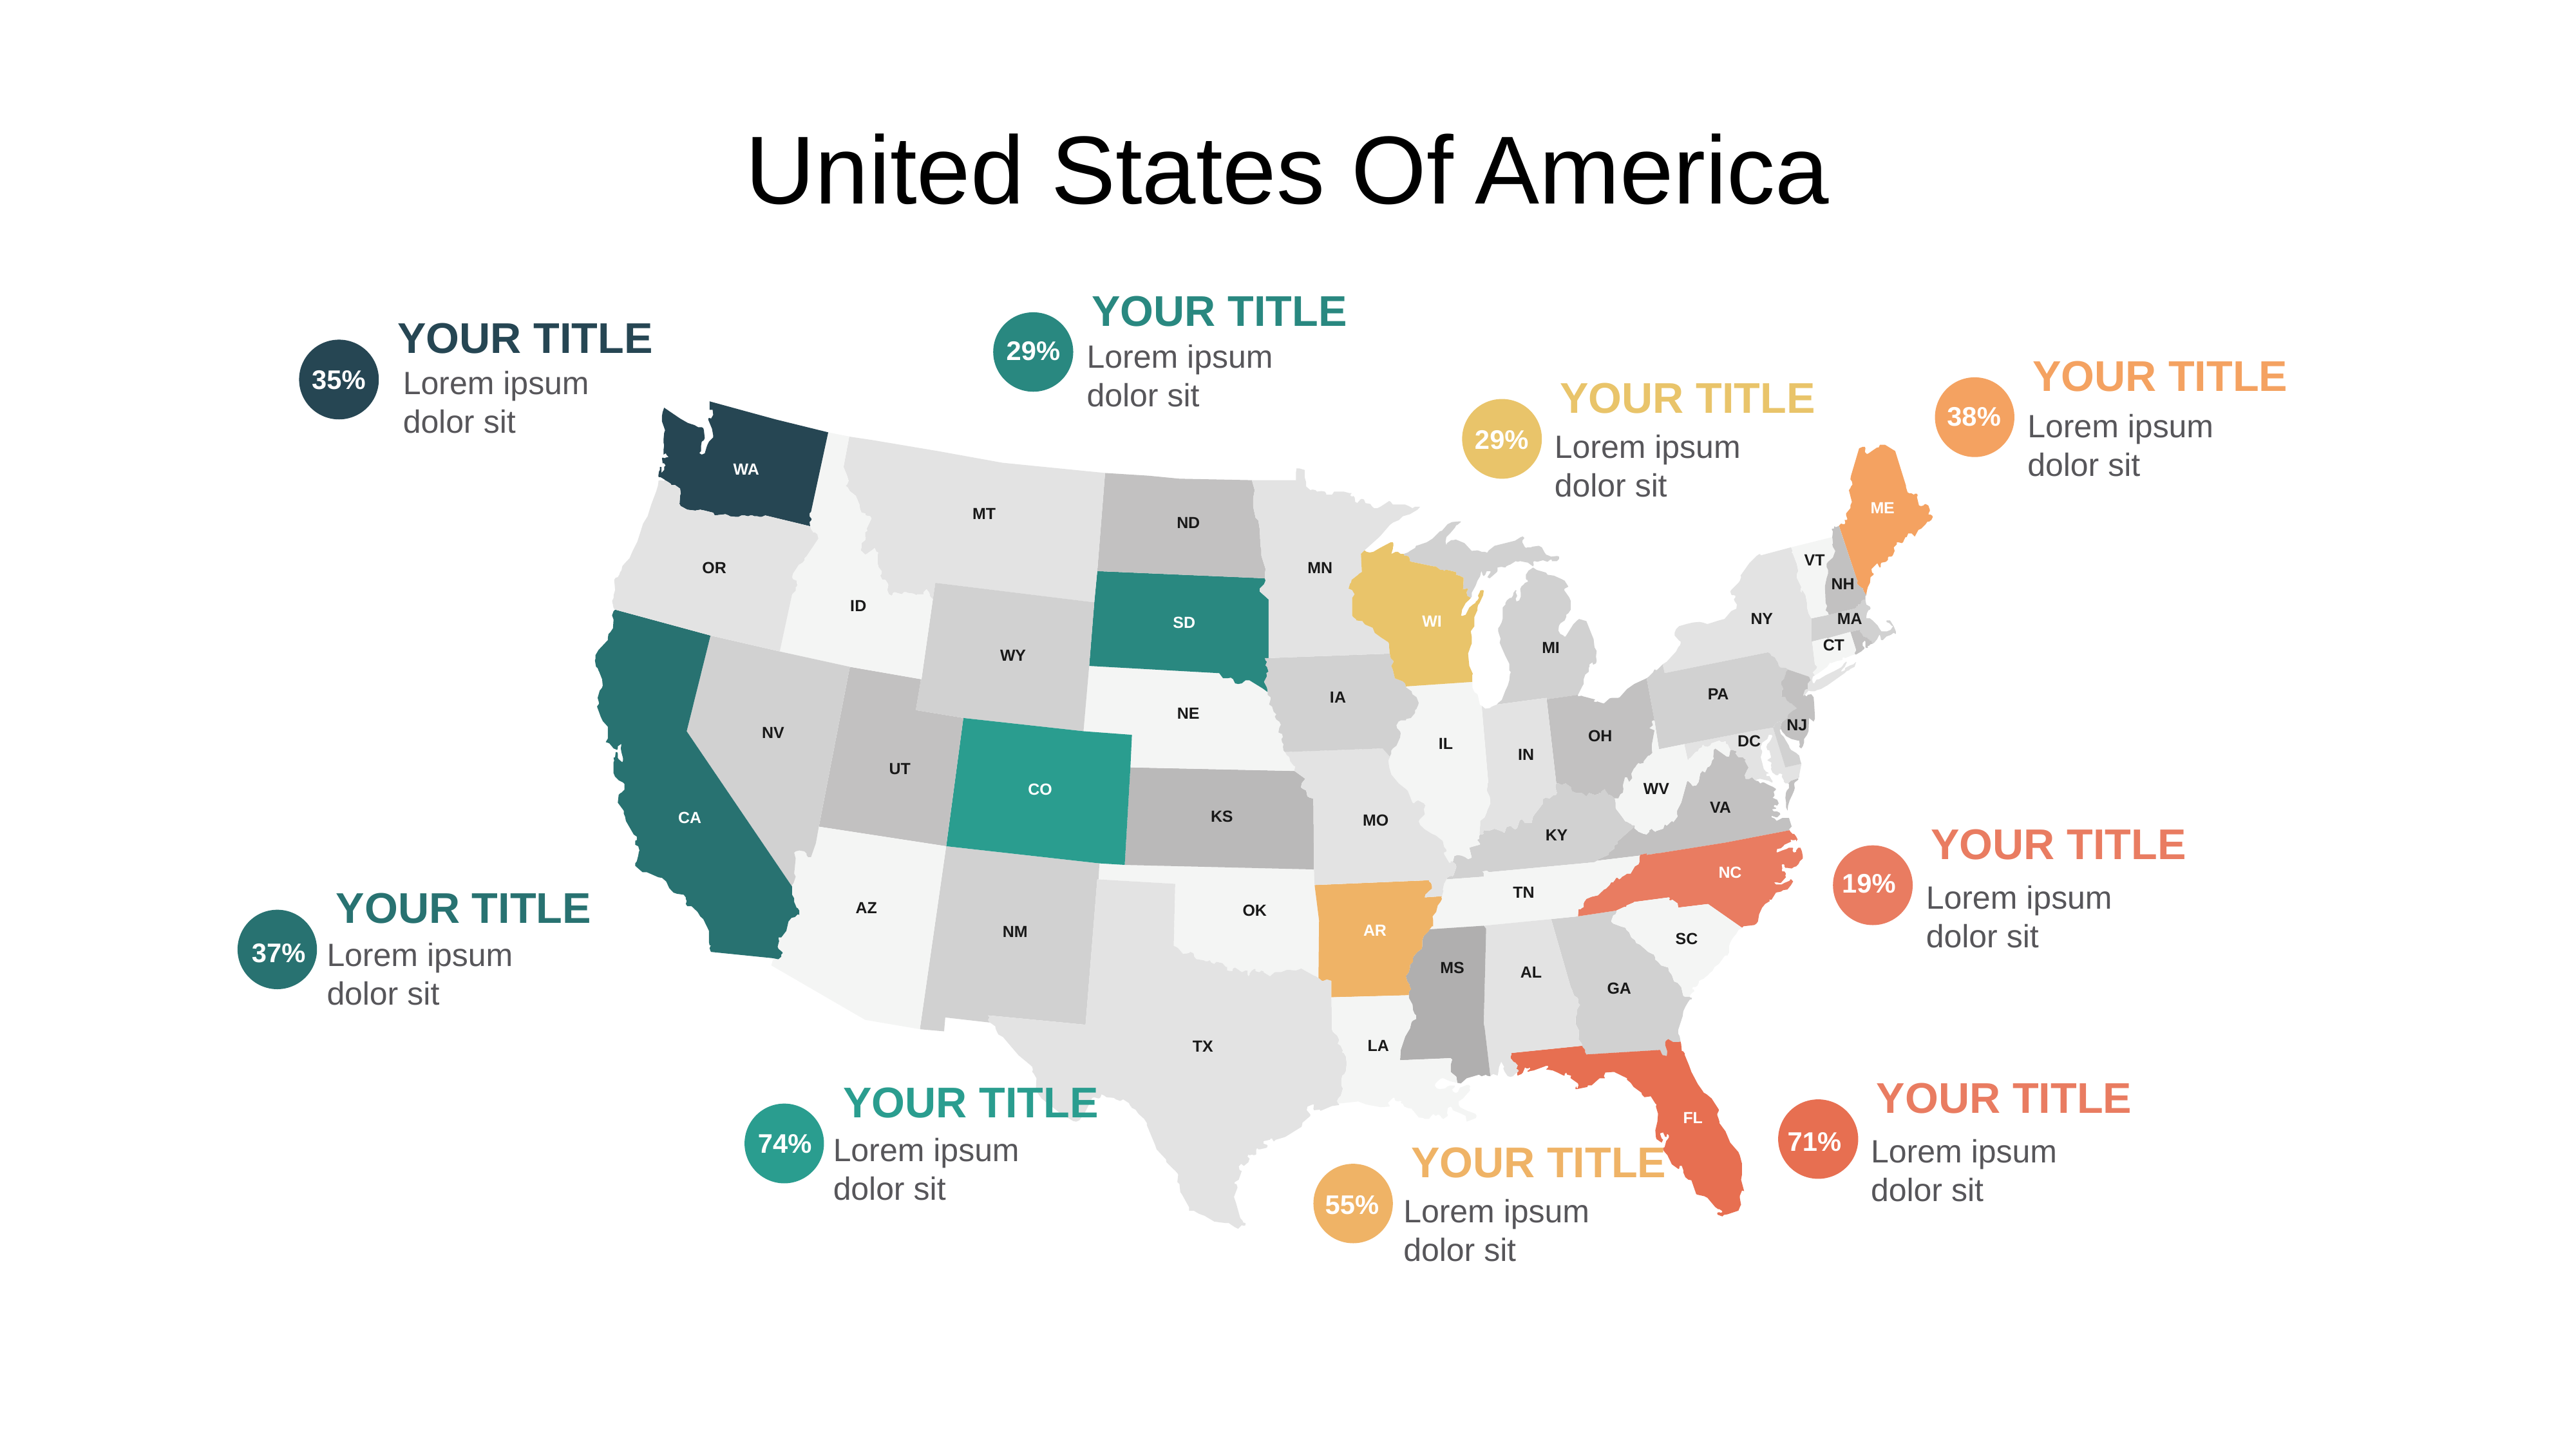

# United States Of America
YOUR TITLE
YOUR TITLE

Lorem ipsum dolor sit
29%

YOUR TITLE
Lorem ipsum dolor sit
35%
YOUR TITLE

38%
Lorem ipsum dolor sit

Lorem ipsum dolor sit
29%

WA

ME
MT
ND

VT
MN
OR

NH

ID

NY
MA

WI
SD

CT

MI
WY

PA
IA

NE
NJ

NV
OH

DC
IL
IN

UT

WV
CO

VA
KS
CA
MO
YOUR TITLE
KY

NC

19%
Lorem ipsum dolor sit

YOUR TITLE
TN

AZ
OK

AR
NM

SC
Lorem ipsum dolor sit
37%
MS
AL
GA

LA
TX

YOUR TITLE
YOUR TITLE

FL
71%
Lorem ipsum dolor sit
Lorem ipsum dolor sit
74%
YOUR TITLE

Lorem ipsum dolor sit
55%